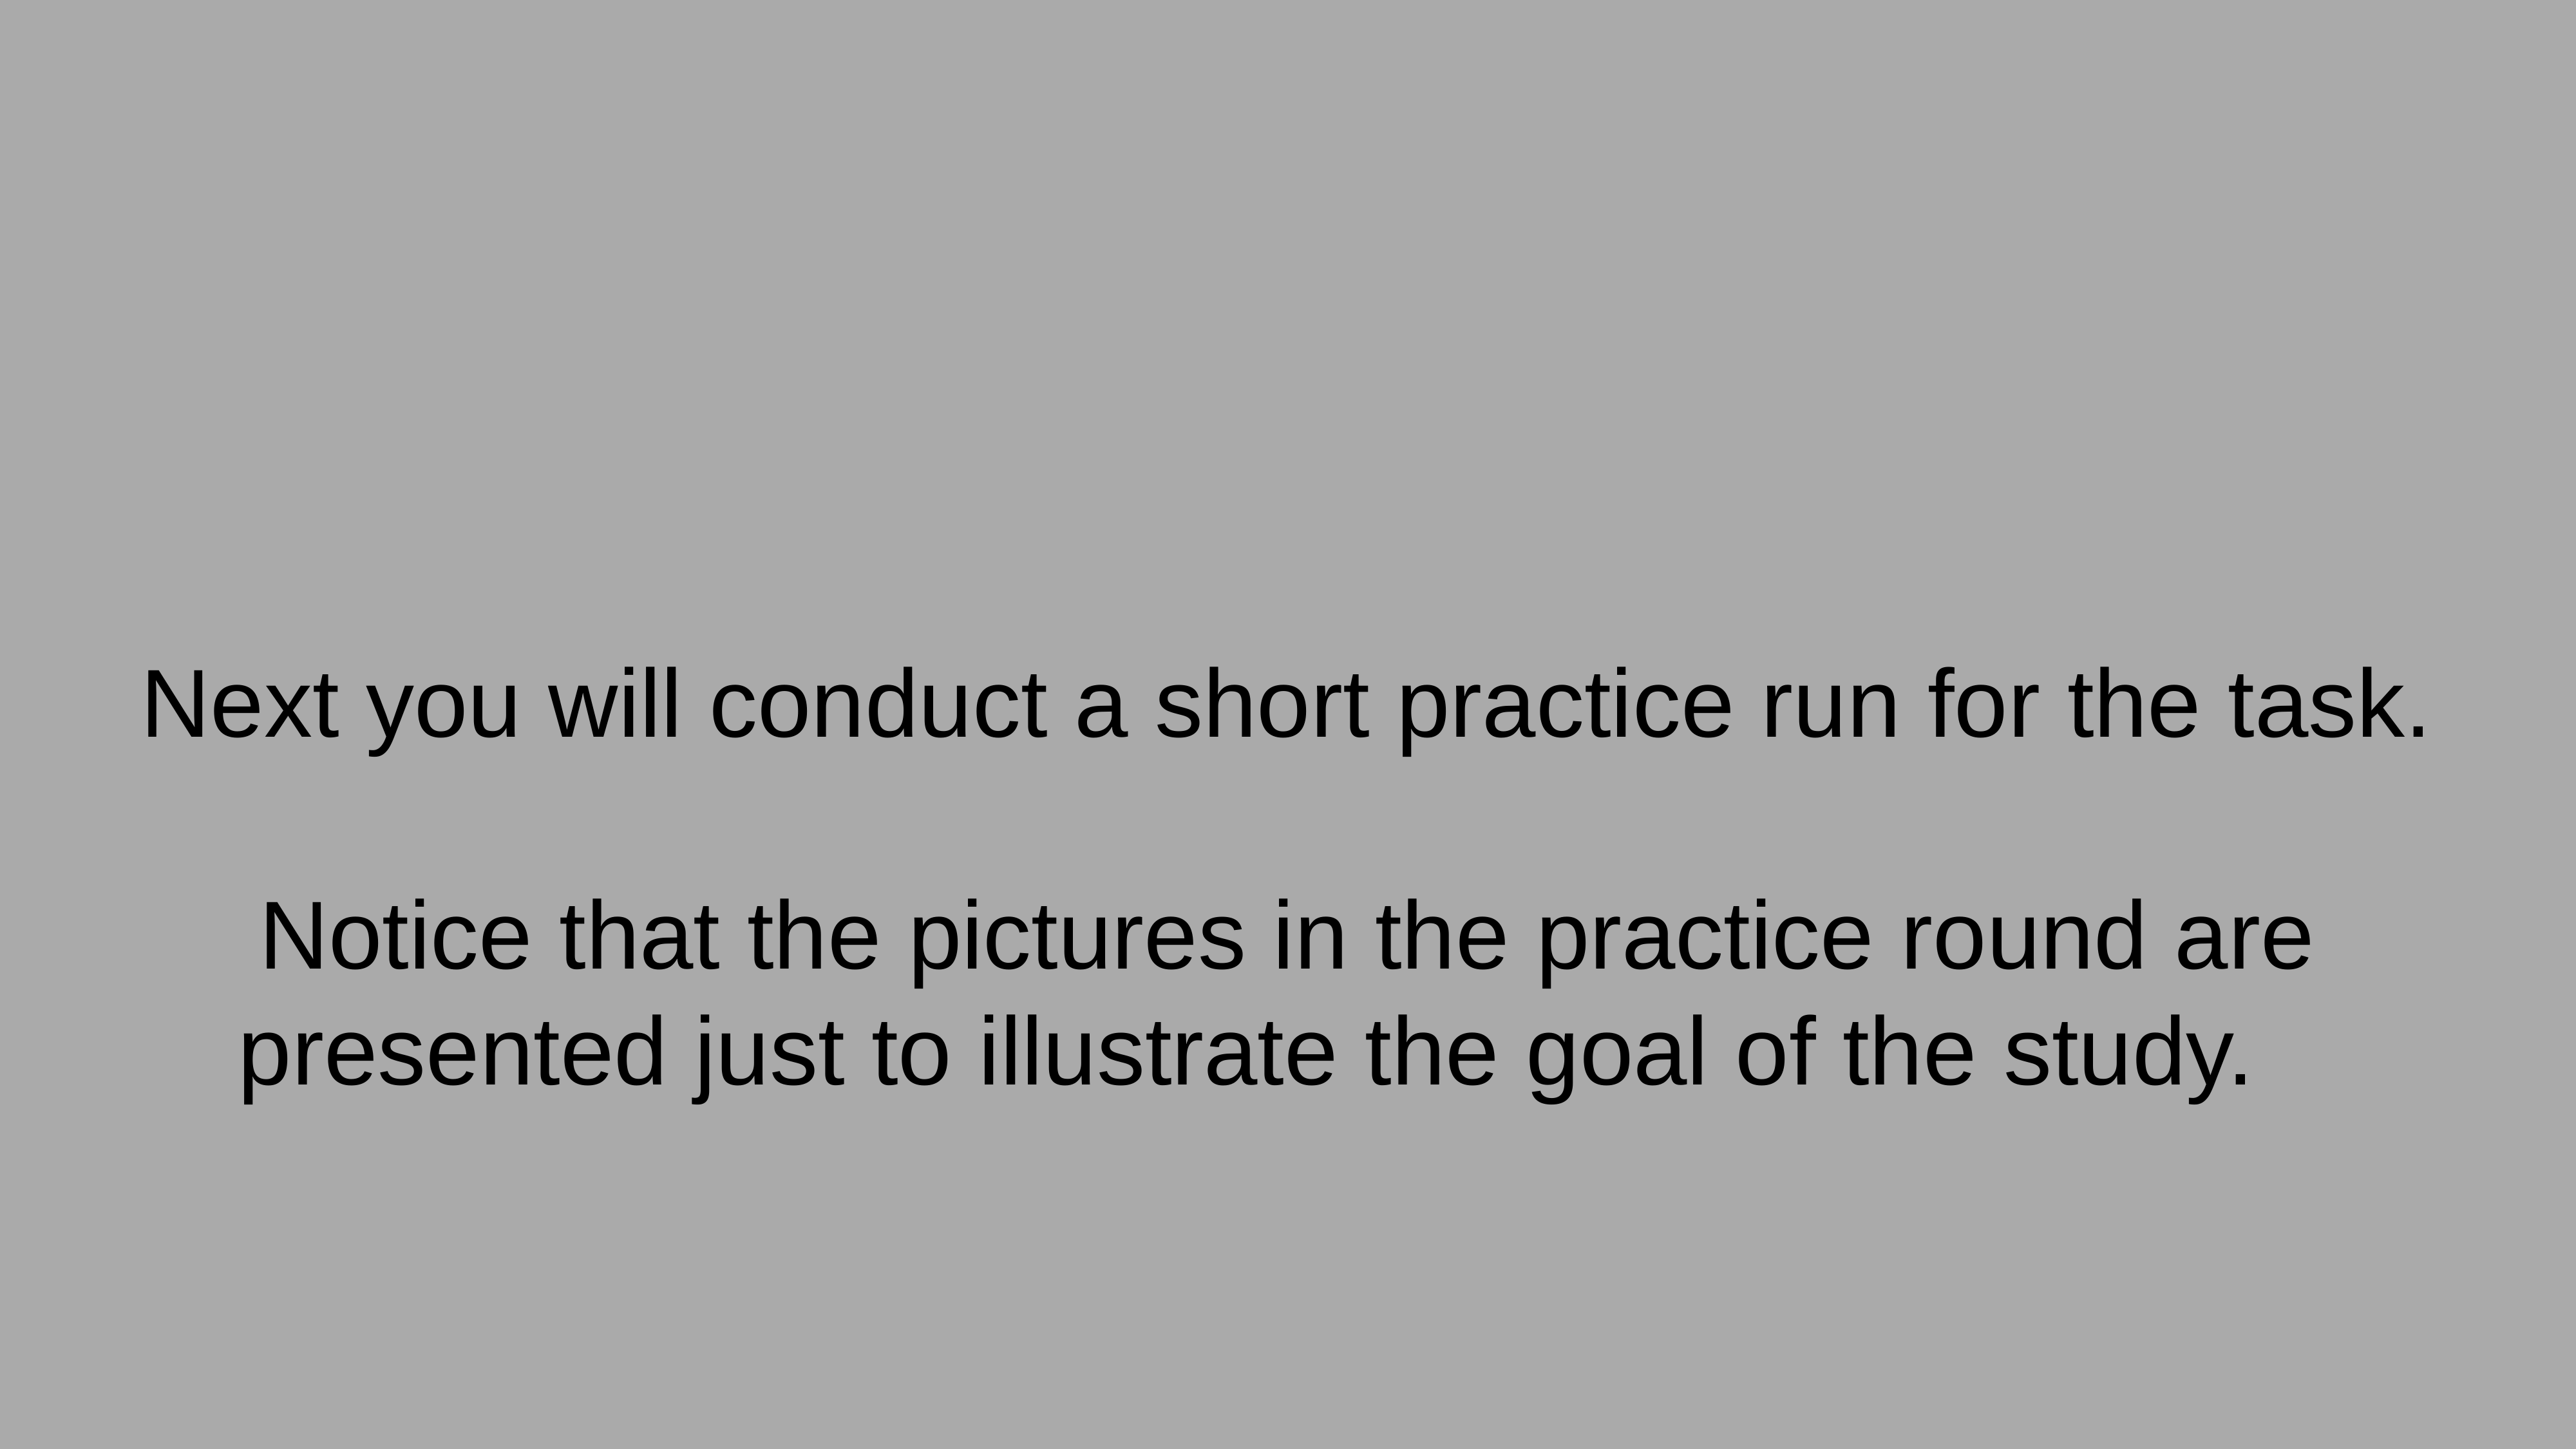

Next you will conduct a short practice run for the task.

Notice that the pictures in the practice round are presented just to illustrate the goal of the study.